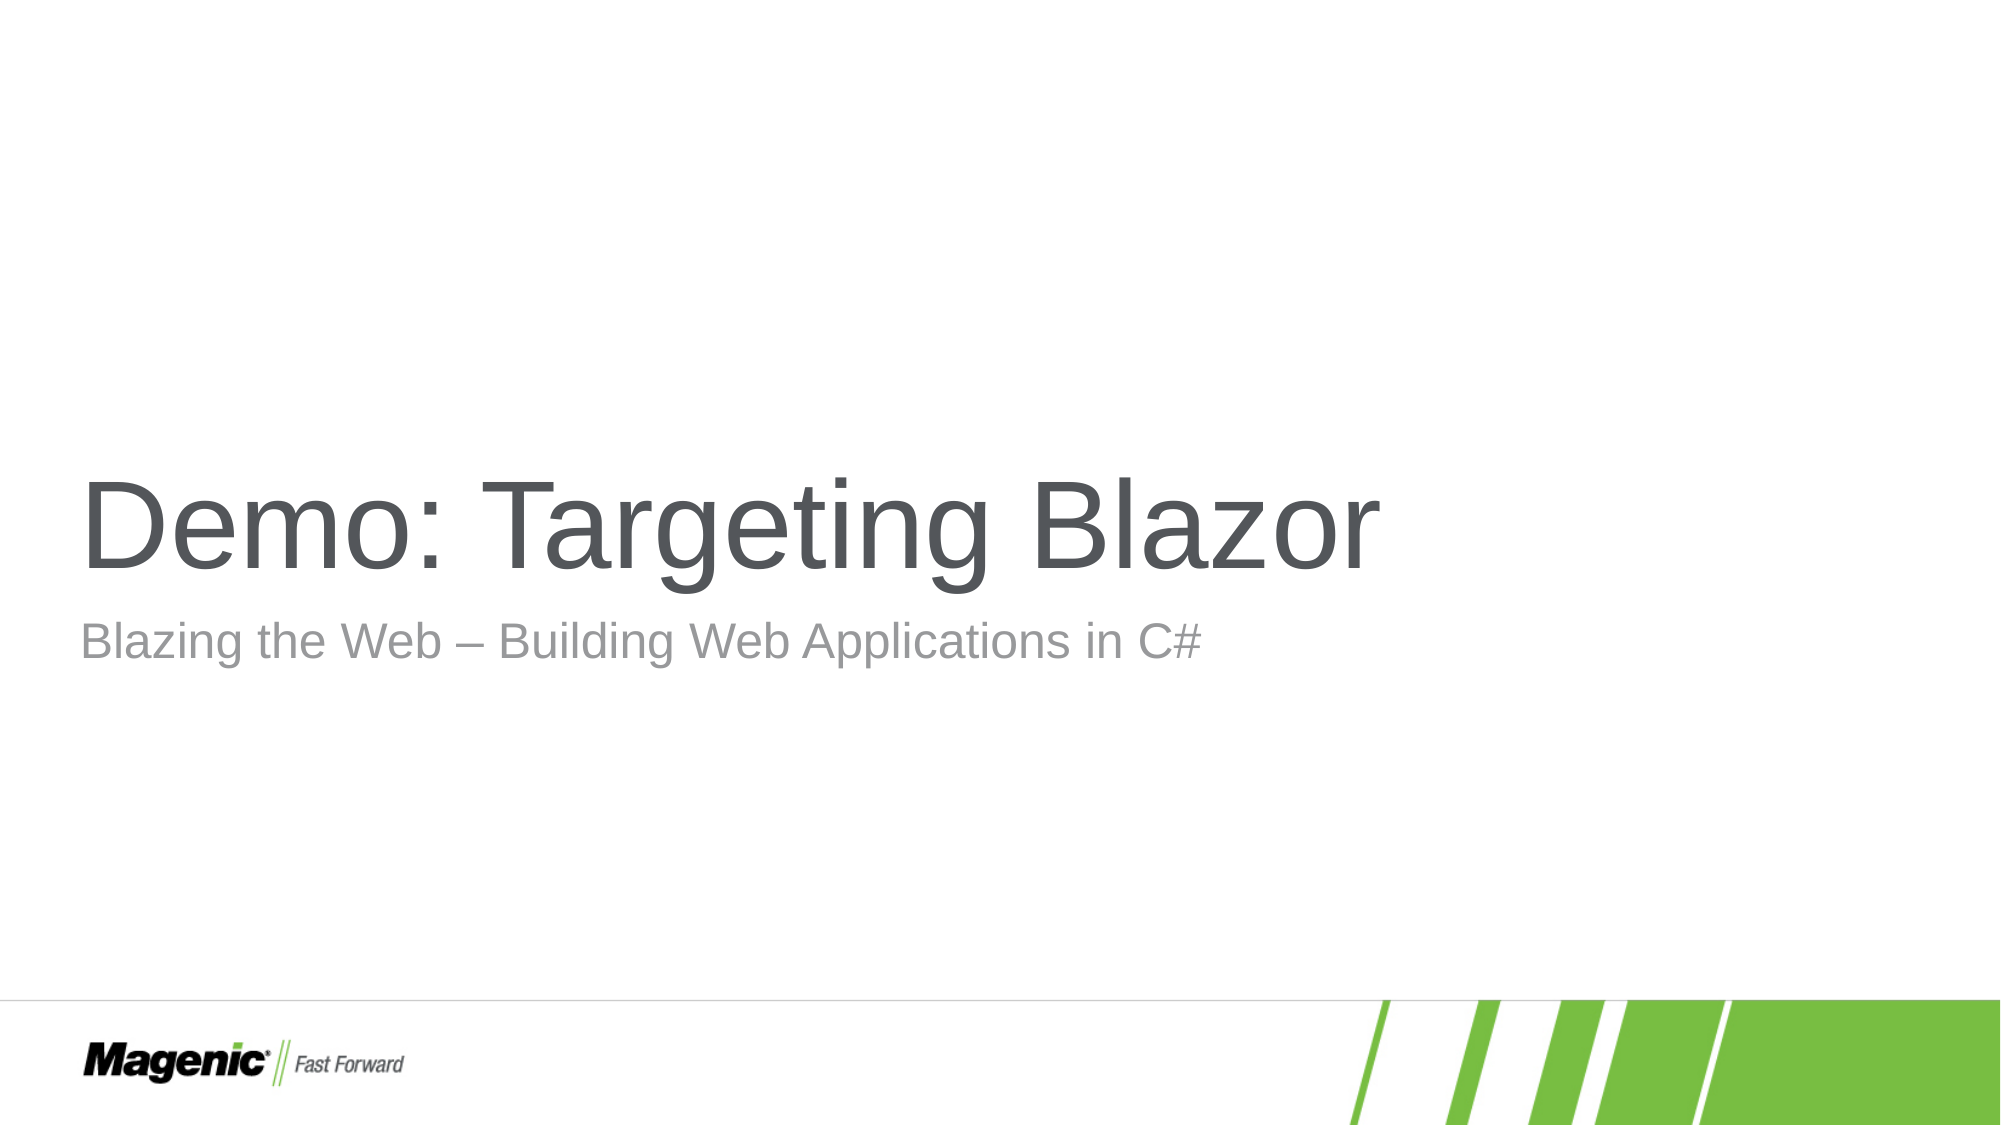

# Demo: Targeting Blazor
Blazing the Web – Building Web Applications in C#